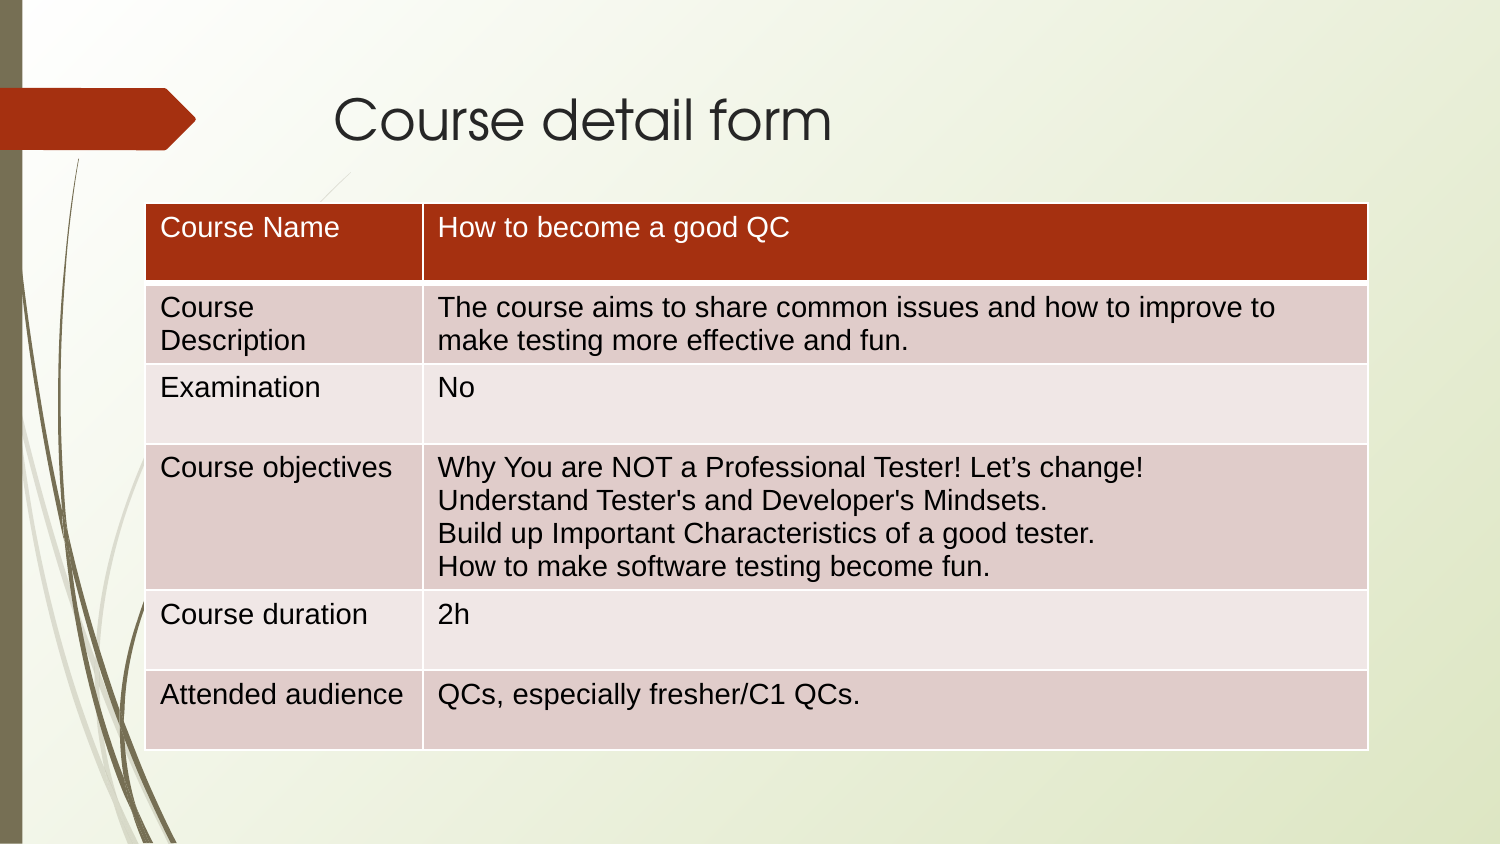

# Course detail form
| Course Name | How to become a good QC |
| --- | --- |
| Course Description | The course aims to share common issues and how to improve to make testing more effective and fun. |
| Examination | No |
| Course objectives | Why You are NOT a Professional Tester! Let’s change! Understand Tester's and Developer's Mindsets. Build up Important Characteristics of a good tester. How to make software testing become fun. |
| Course duration | 2h |
| Attended audience | QCs, especially fresher/C1 QCs. |